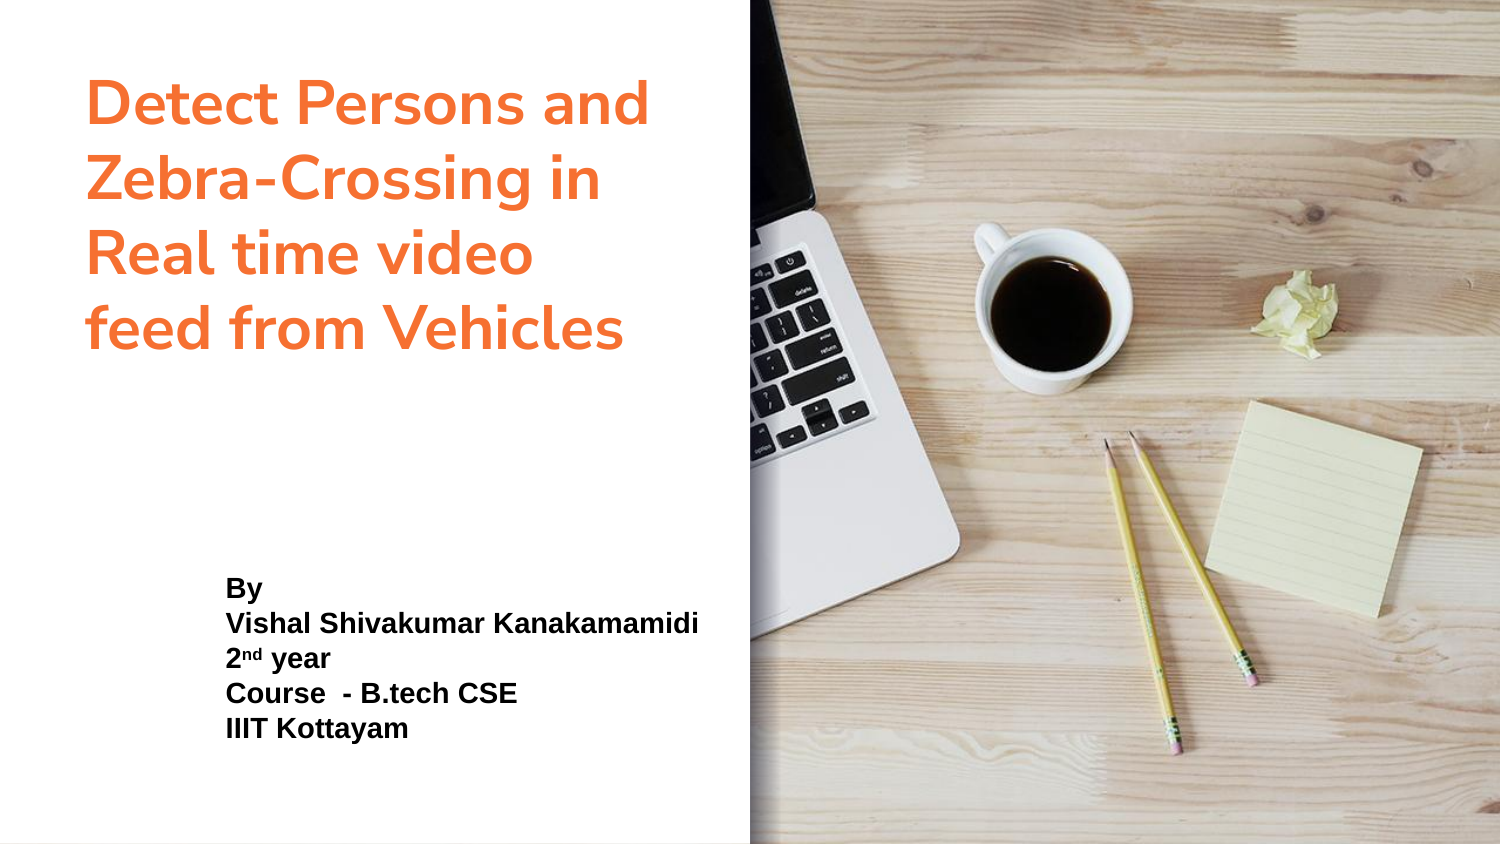

# Detect Persons and Zebra-Crossing in Real time video feed from Vehicles
By
Vishal Shivakumar Kanakamamidi
2nd year
Course  - B.tech CSE
IIIT Kottayam